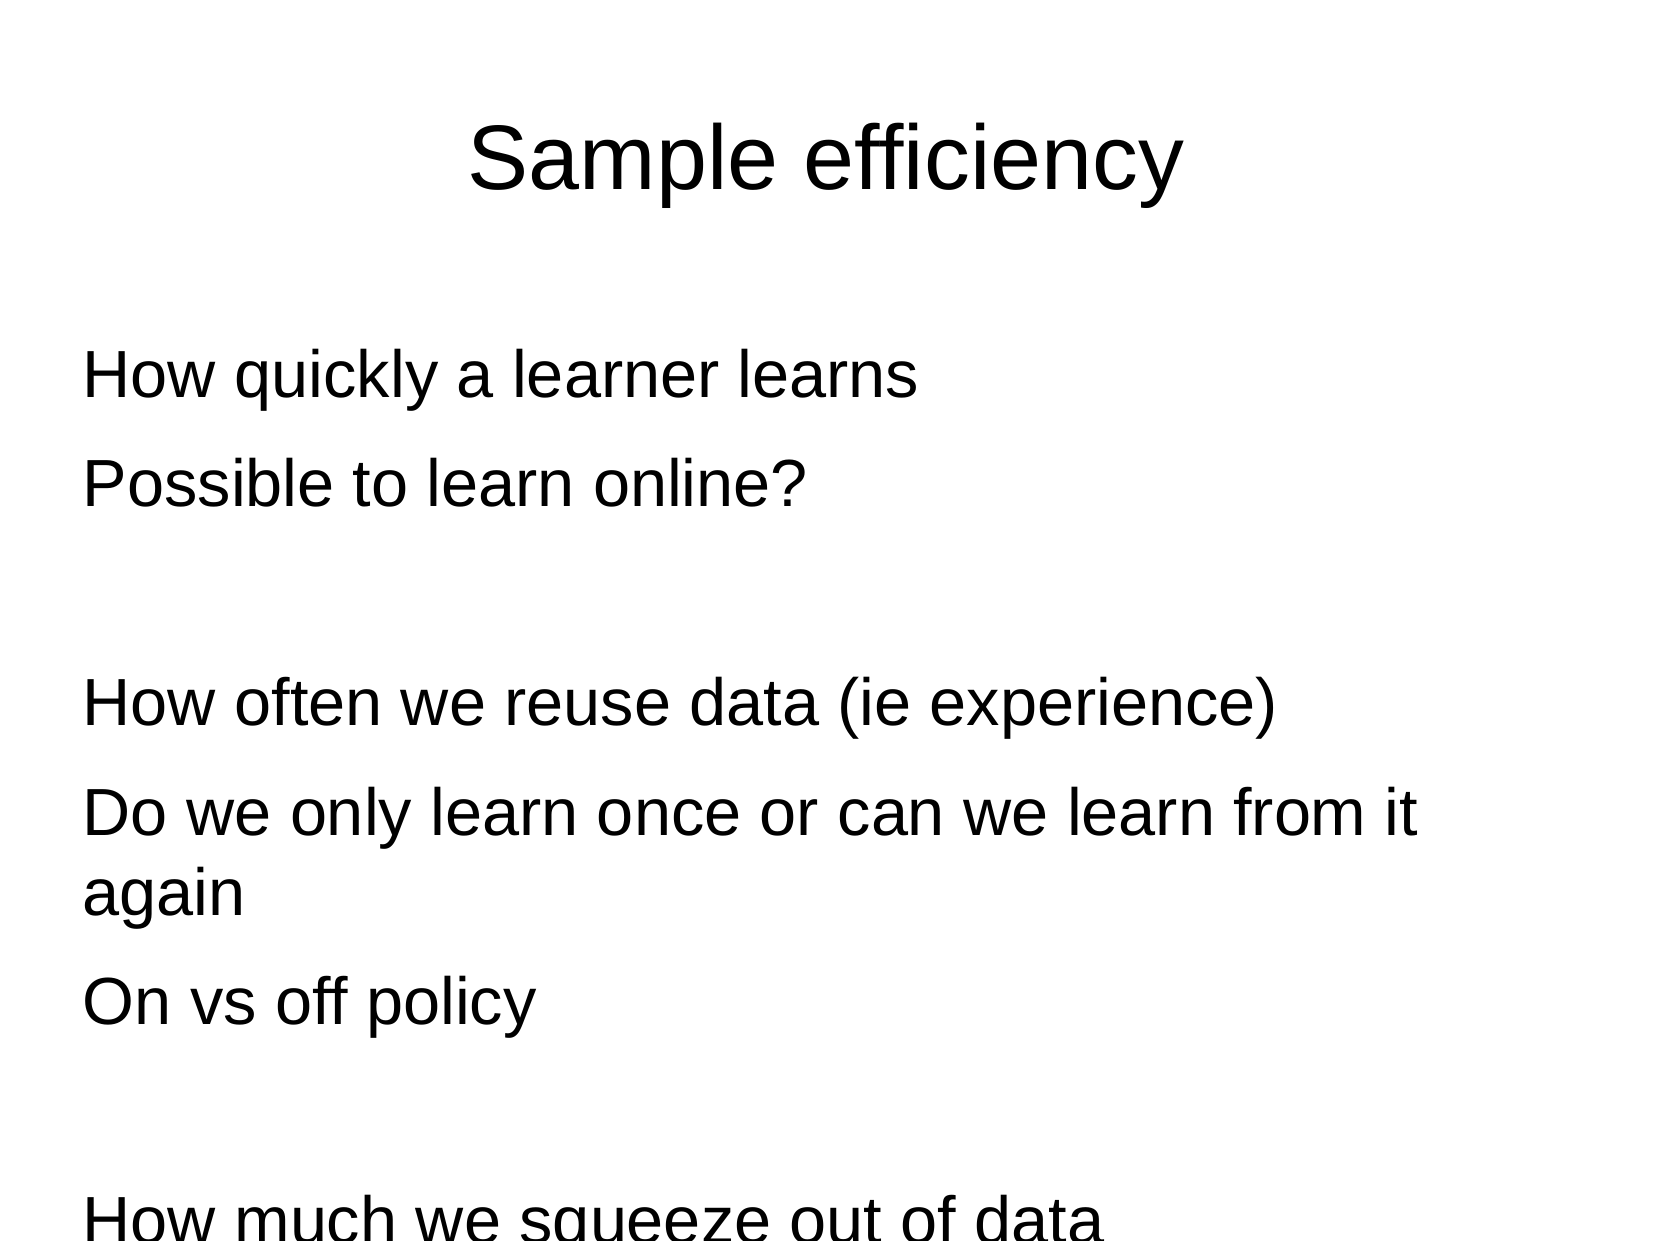

Sample efficiency
How quickly a learner learns
Possible to learn online?

How often we reuse data (ie experience)
Do we only learn once or can we learn from it again
On vs off policy

How much we squeeze out of data
Learn a value function, learn a environment model etc